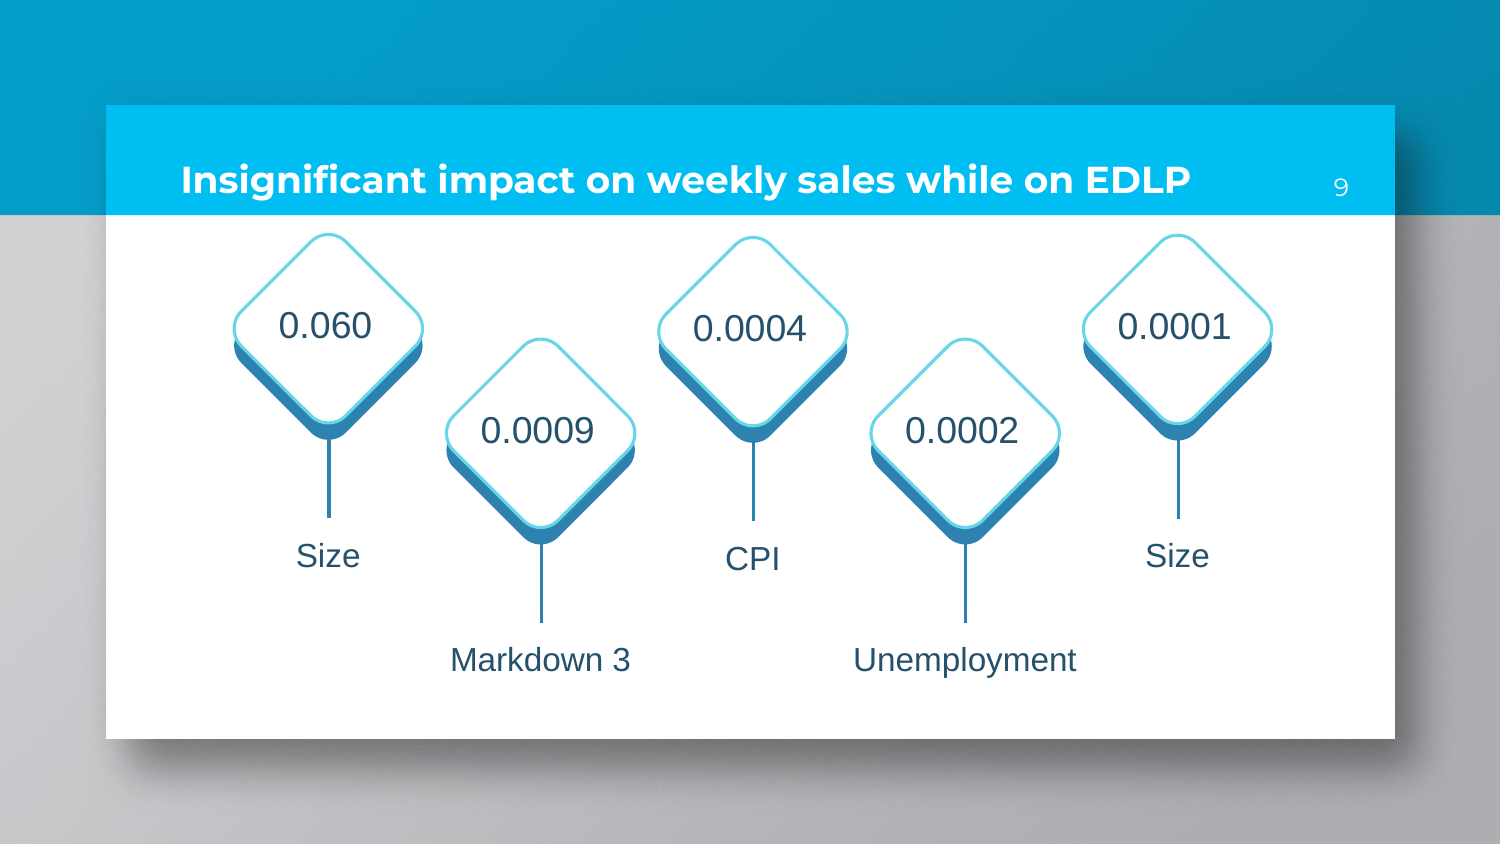

# Insignificant impact on weekly sales while on EDLP
9

Size
0.060

Size
0.0001

CPI
0.0004

Markdown 3
0.0009

Unemployment
0.0002